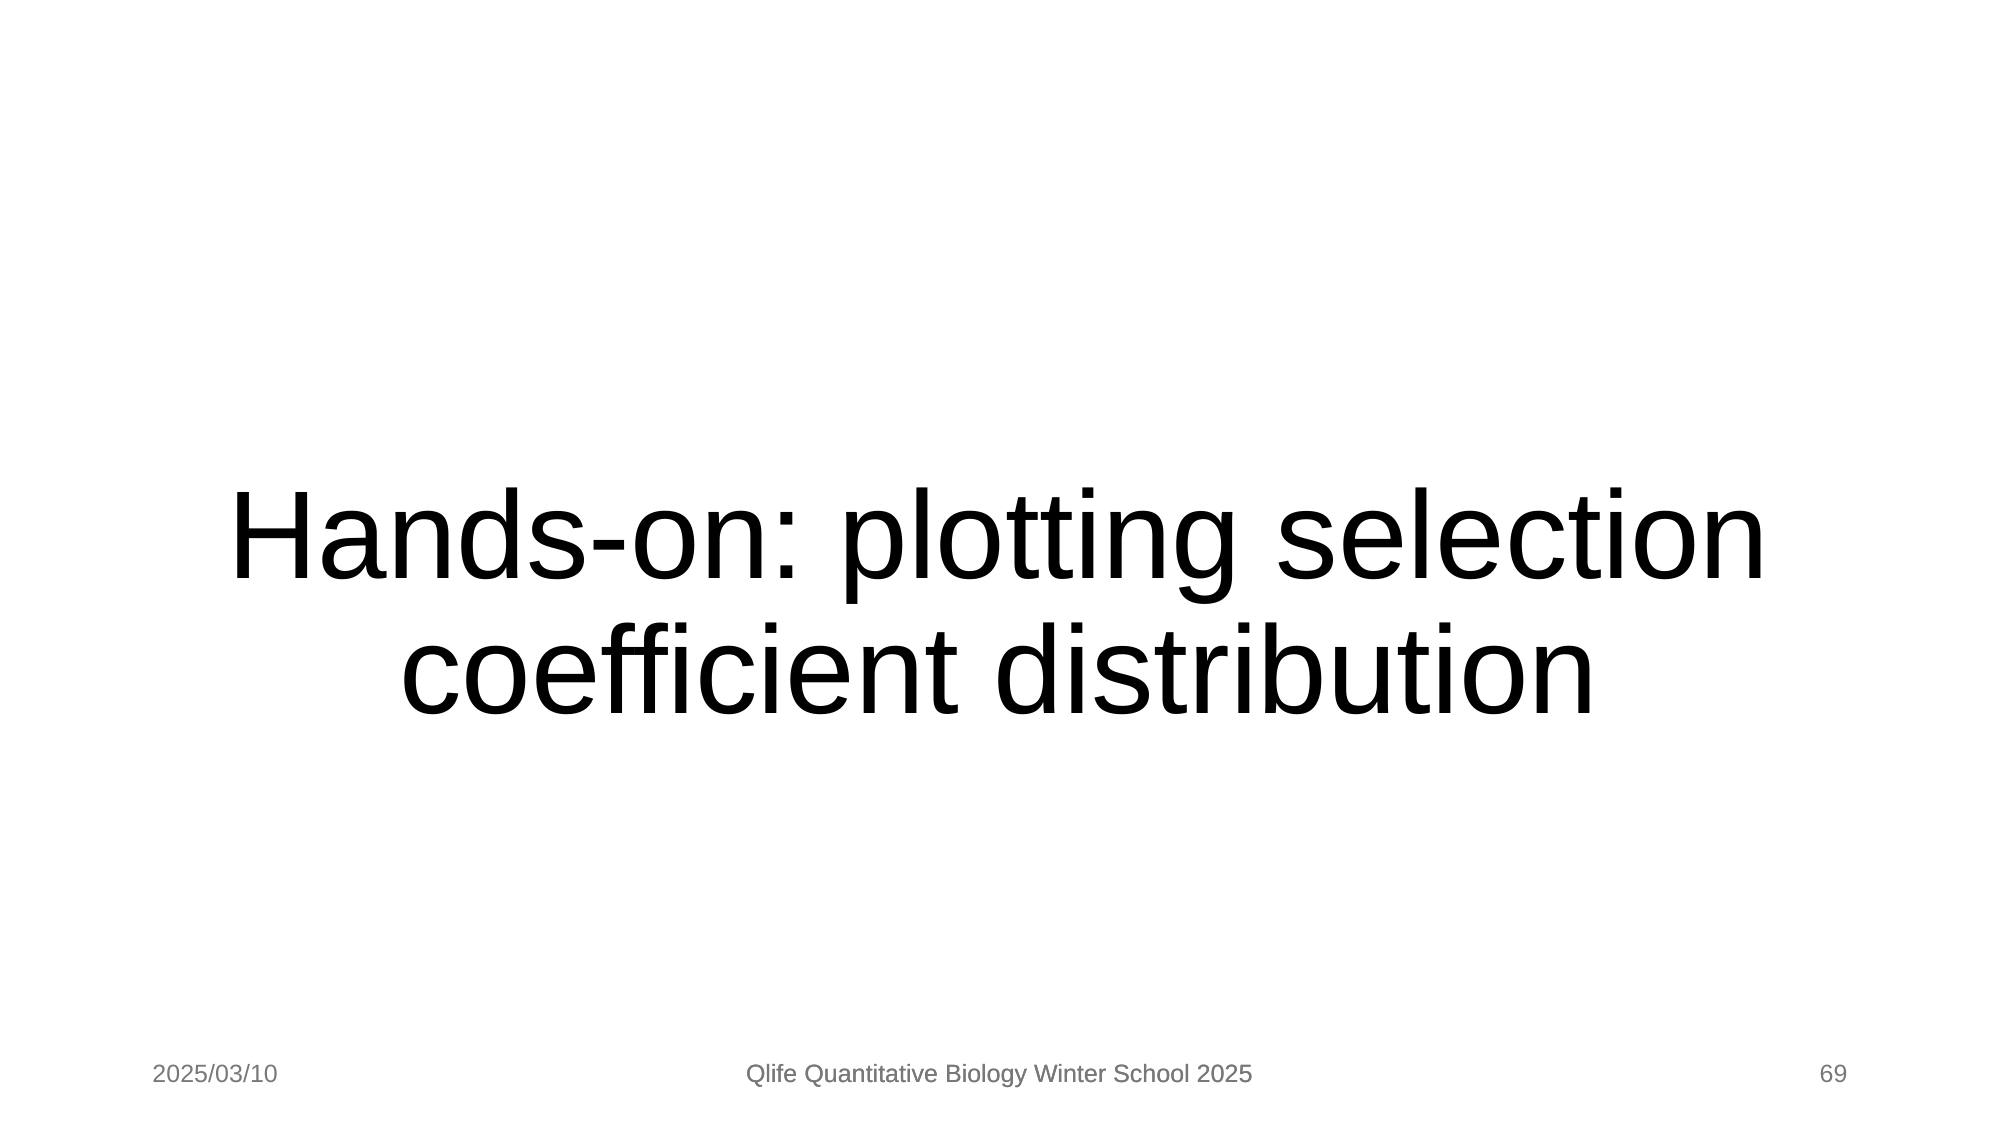

# Hands-on: plotting selection coefficient distribution

2025/03/10
Qlife Quantitative Biology Winter School 2025
Qlife Quantitative Biology Winter School 2025
69